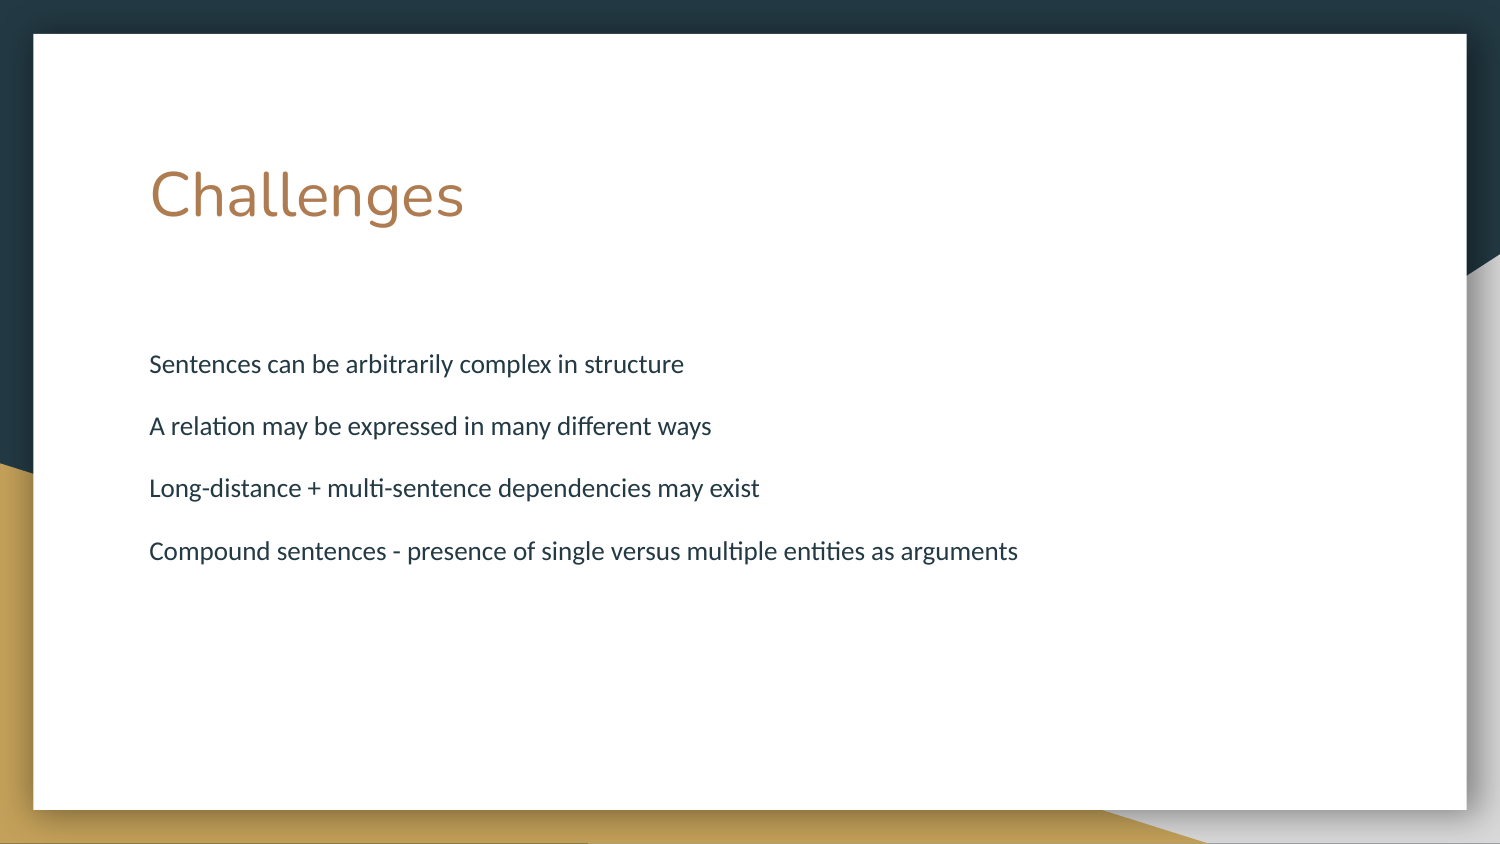

# Challenges
Sentences can be arbitrarily complex in structure
A relation may be expressed in many different ways
Long-distance + multi-sentence dependencies may exist
Compound sentences - presence of single versus multiple entities as arguments